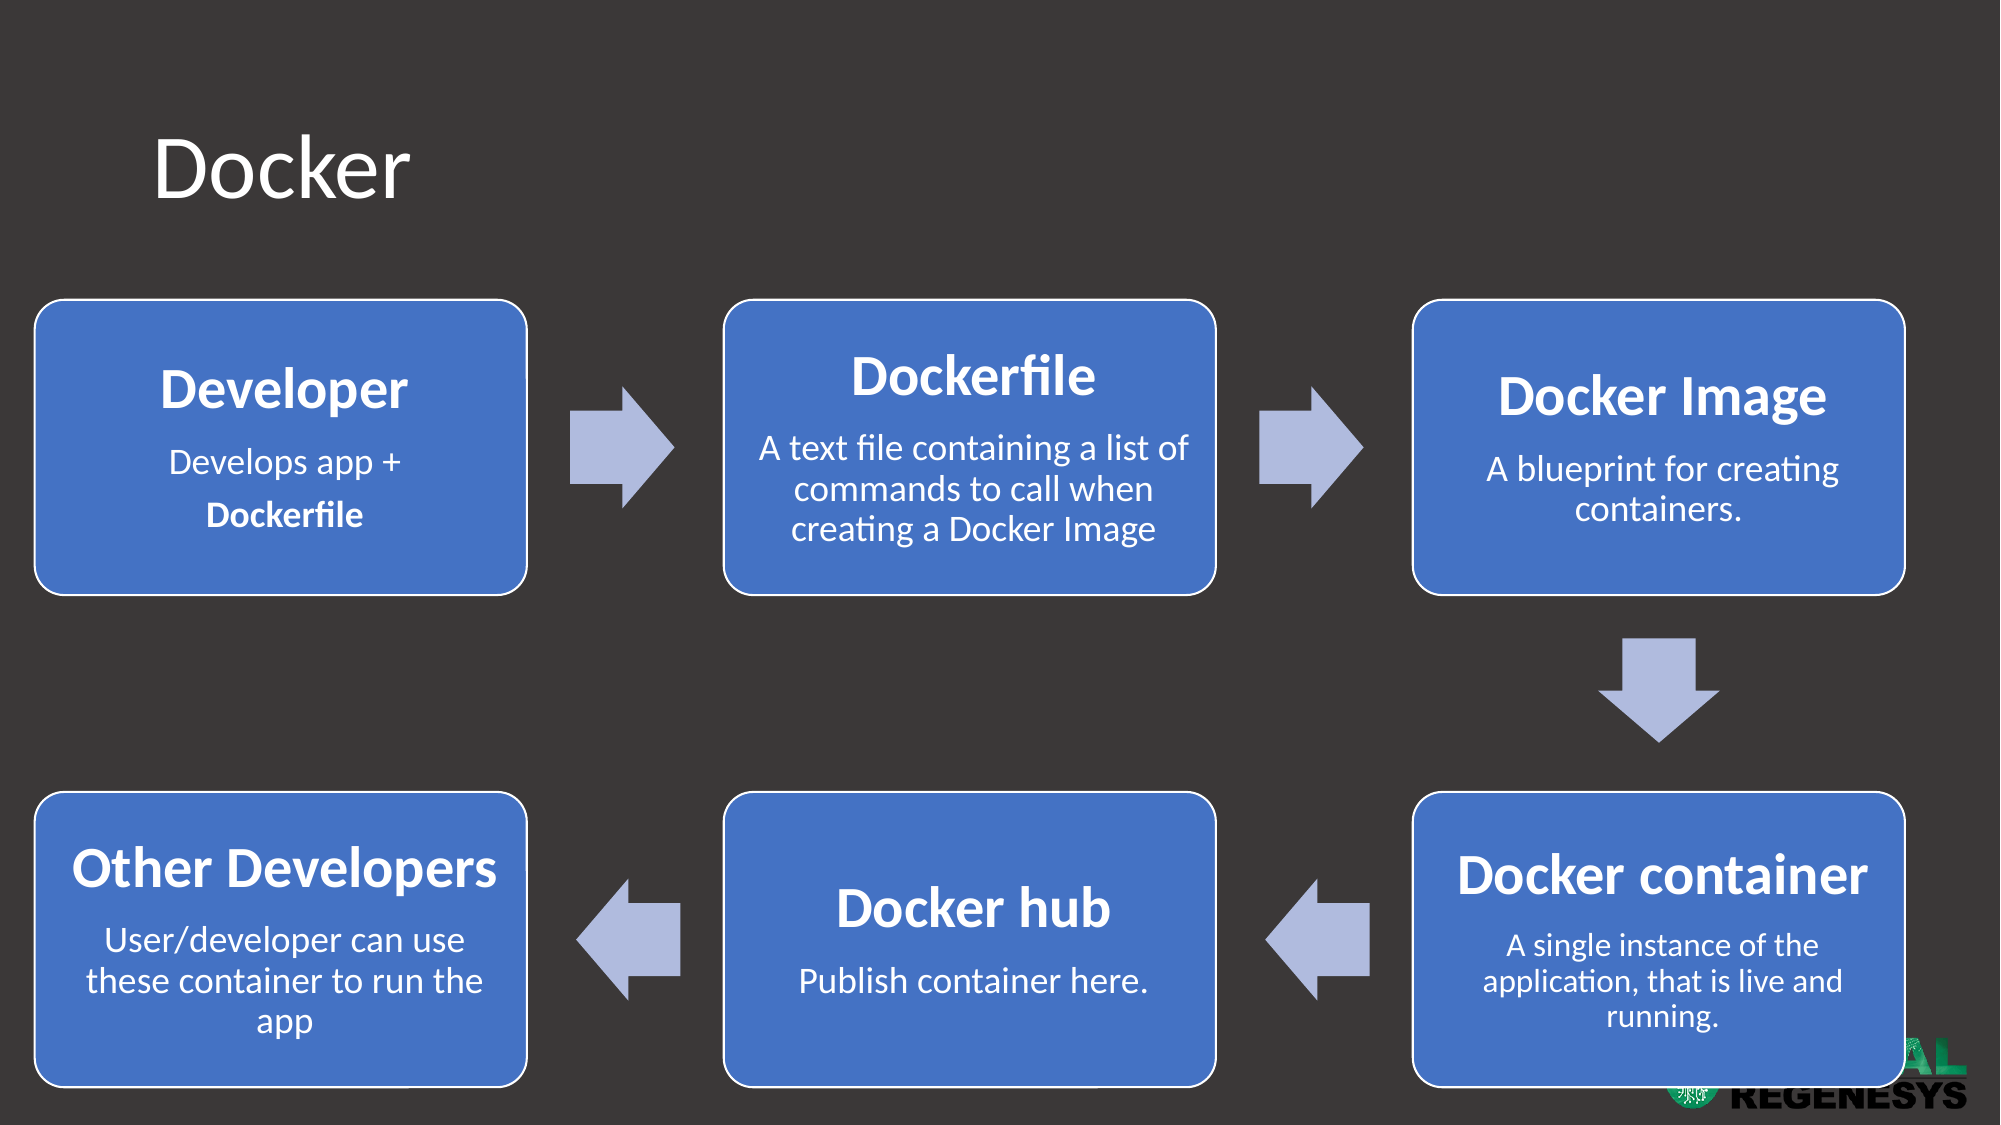

# Docker
Developer
Develops app +
Dockerfile

Dockerfile
A text file containing a list of commands to call when creating a Docker Image

Docker Image
A blueprint for creating containers.

Docker container
A single instance of the application, that is live and running.

Docker hub
Publish container here.

Other Developers
User/developer can use these container to run the app